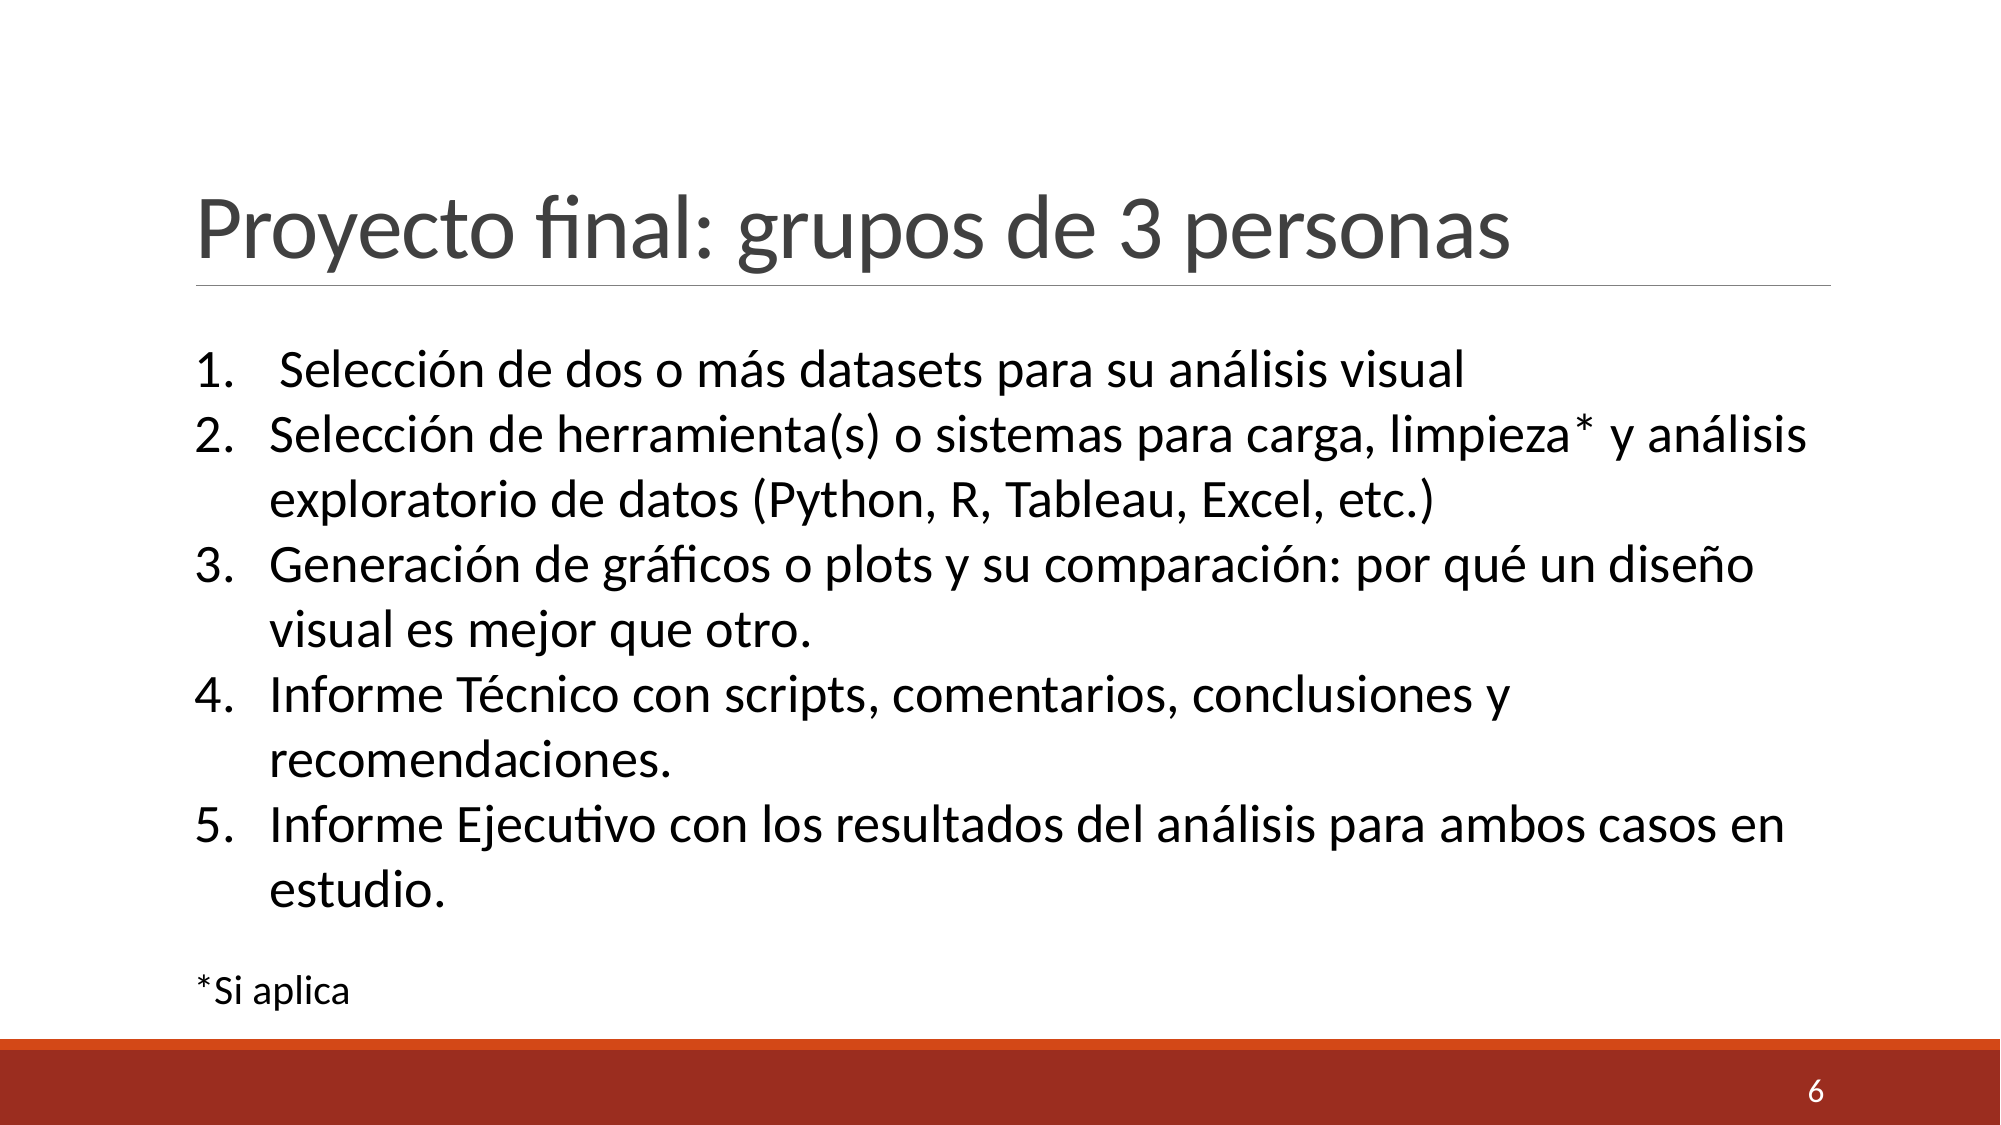

# Proyecto final: grupos de 3 personas
Selección de dos o más datasets para su análisis visual
Selección de herramienta(s) o sistemas para carga, limpieza* y análisis exploratorio de datos (Python, R, Tableau, Excel, etc.)
Generación de gráficos o plots y su comparación: por qué un diseño visual es mejor que otro.
Informe Técnico con scripts, comentarios, conclusiones y recomendaciones.
Informe Ejecutivo con los resultados del análisis para ambos casos en estudio.
*Si aplica
6